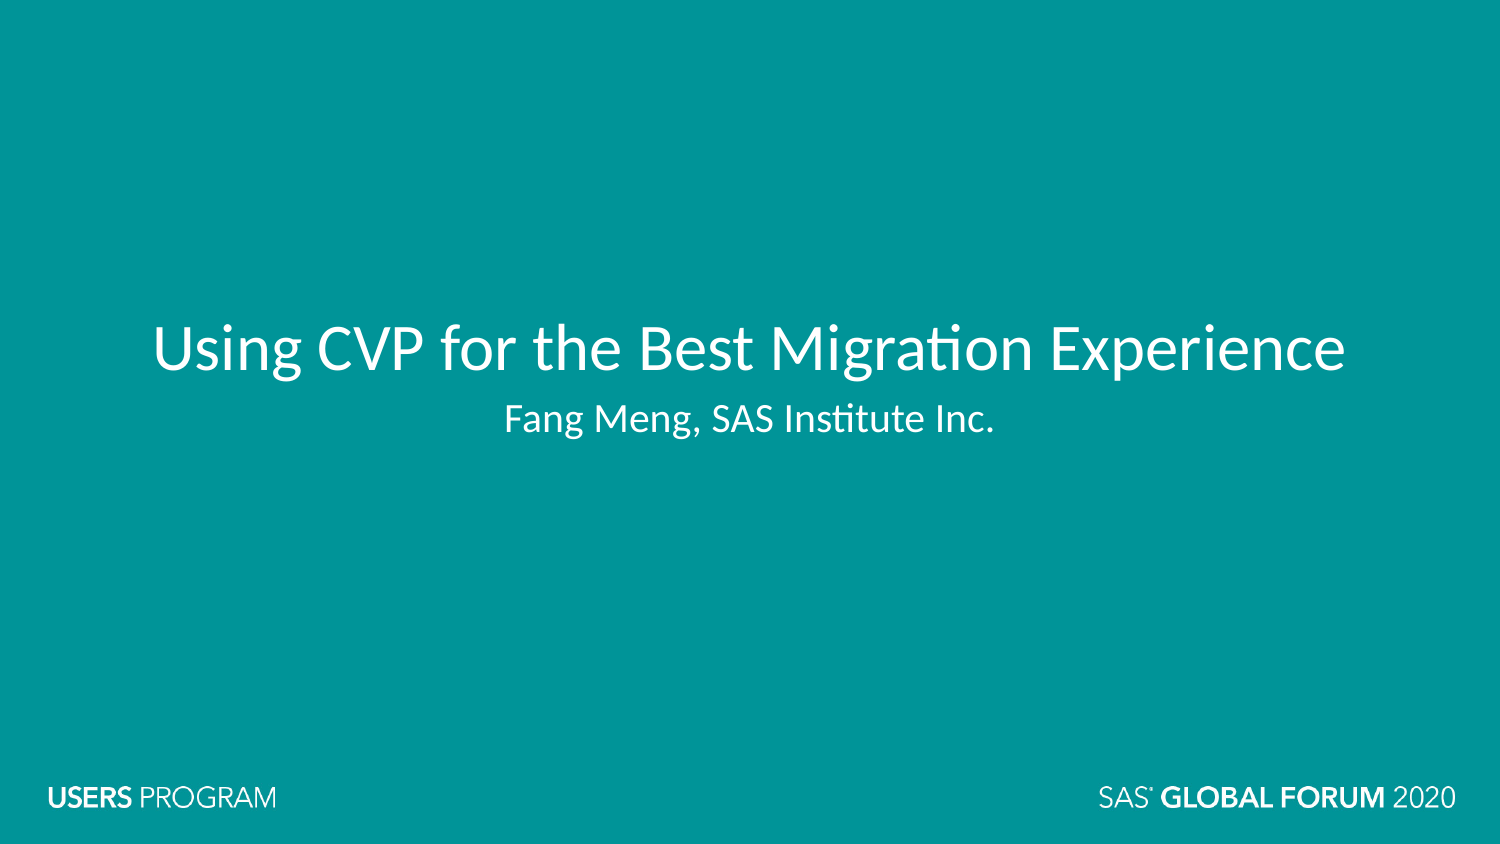

# Using CVP for the Best Migration Experience
Fang Meng, SAS Institute Inc.